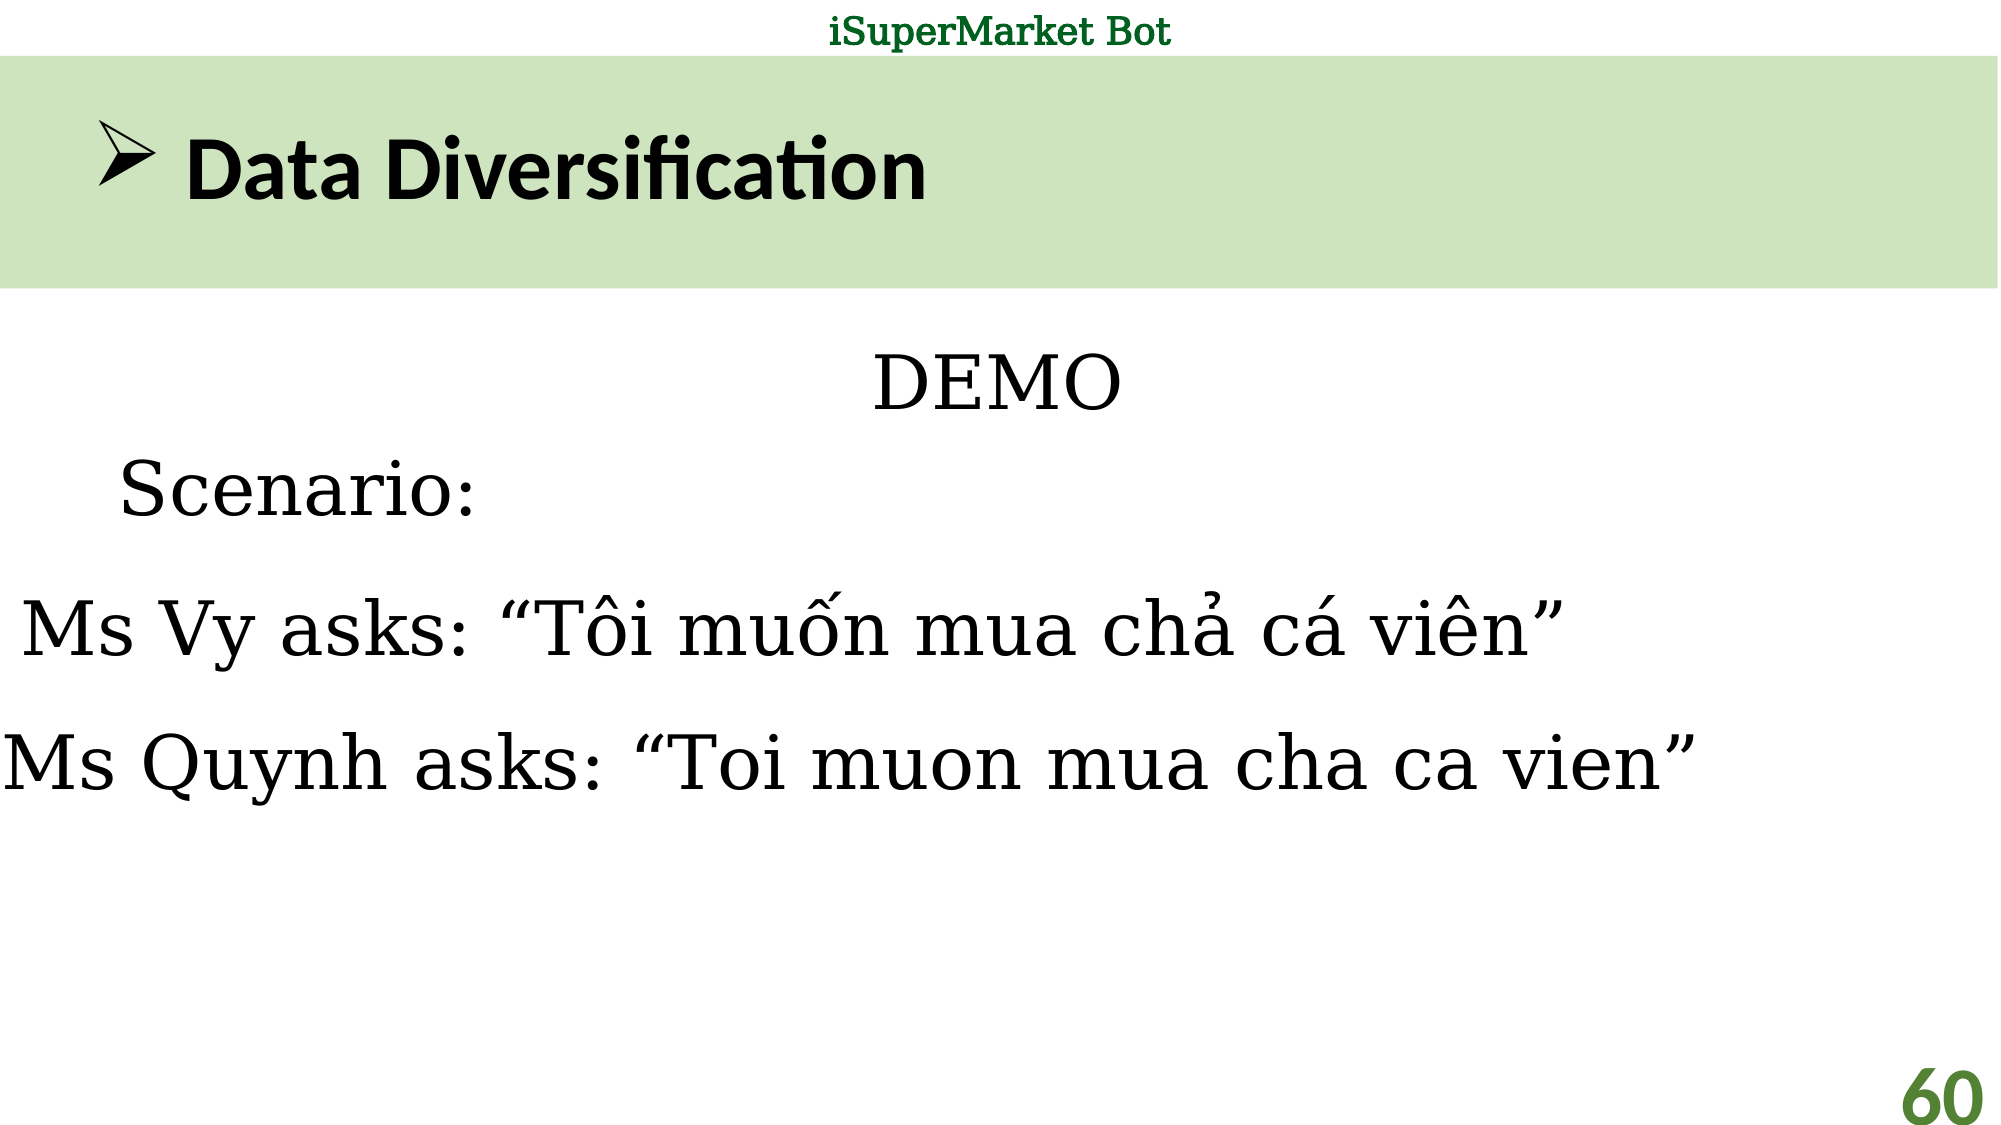

# Data Diversification

DEMO
Scenario:
Ms Vy asks: “Tôi muốn mua chả cá viên”
Ms Quynh asks: “Toi muon mua cha ca vien”
60